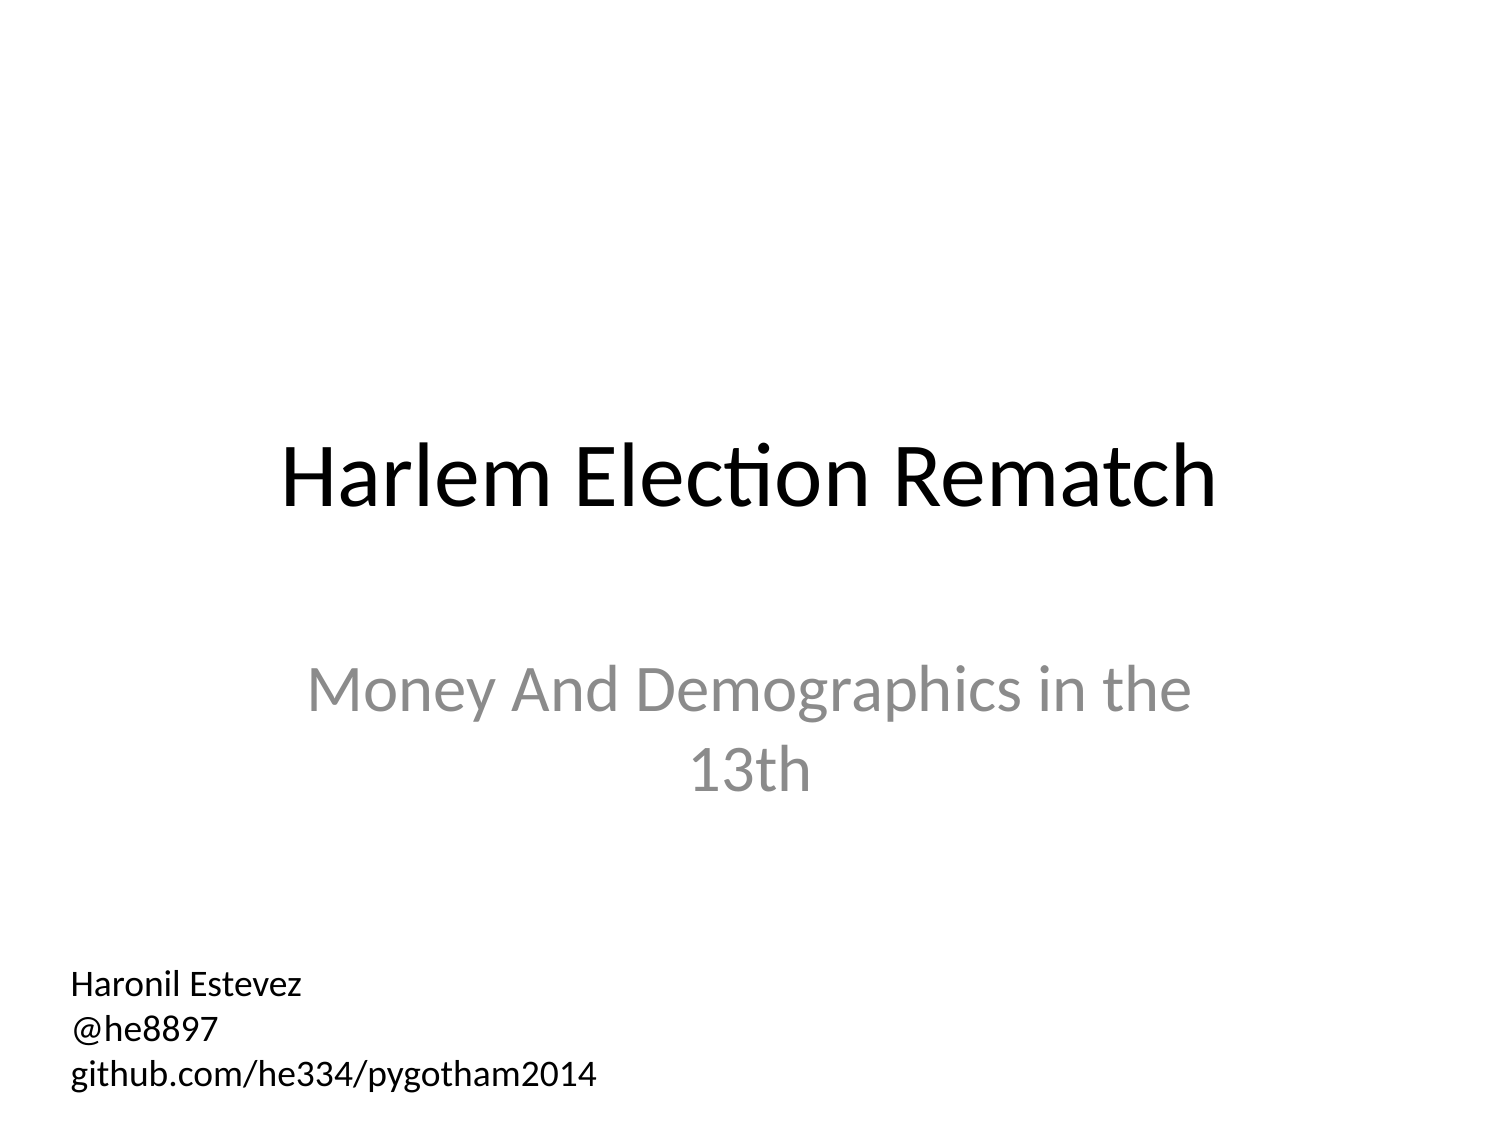

# Harlem Election Rematch
Money And Demographics in the 13th
Haronil Estevez
@he8897
github.com/he334/pygotham2014